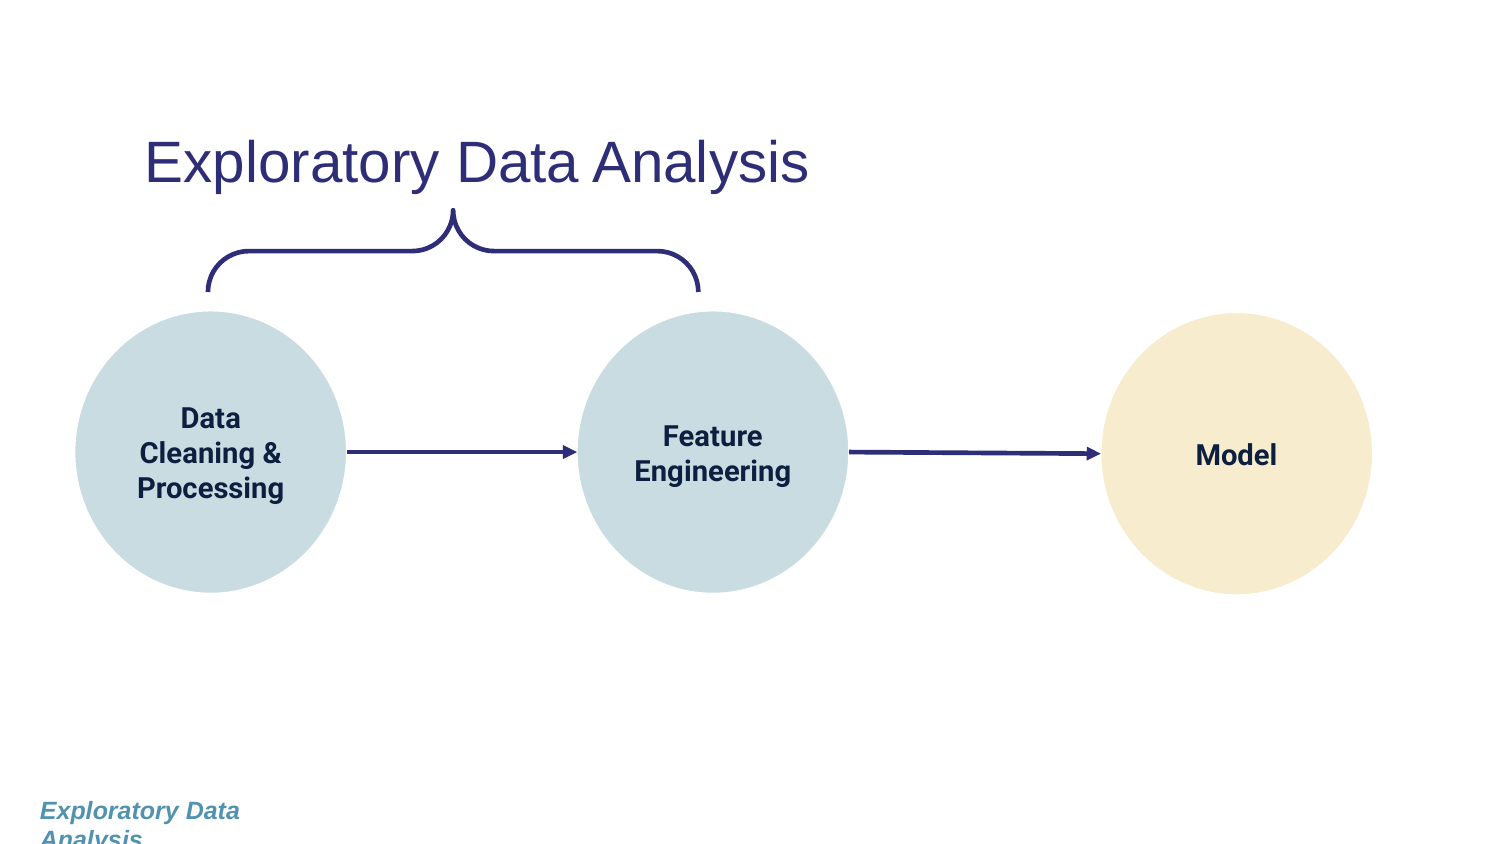

Exploratory Data Analysis

Data Cleaning & Processing

Feature Engineering

Model
Exploratory Data Analysis